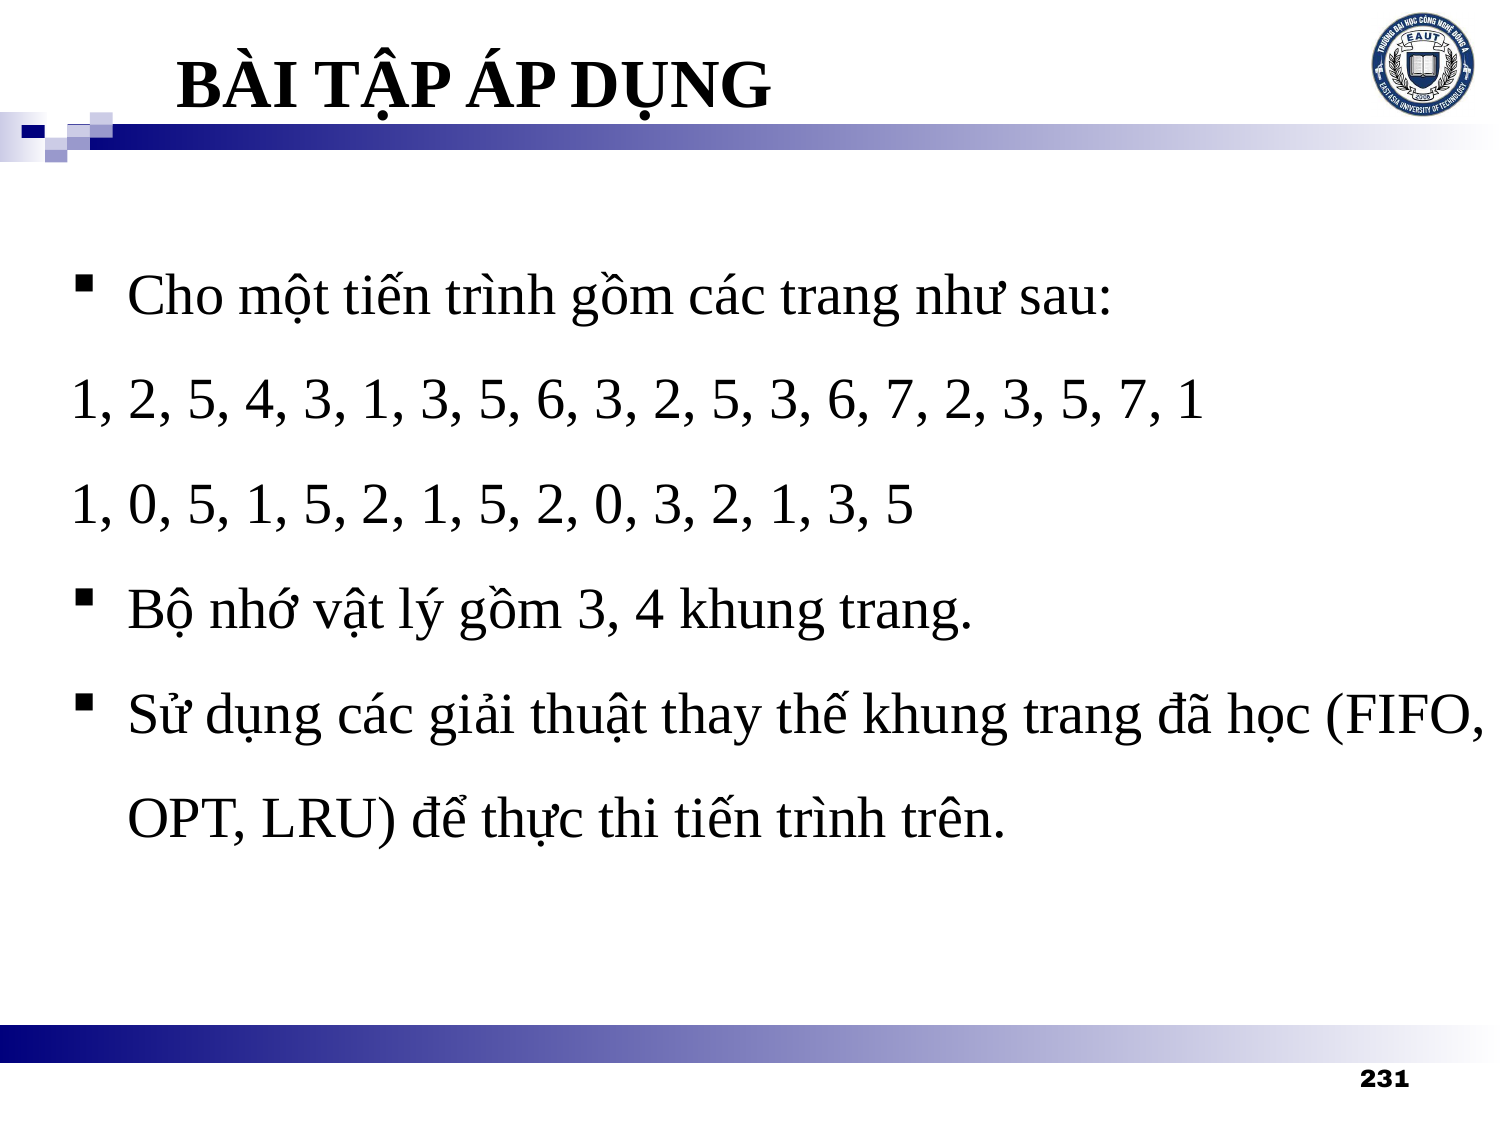

BÀI TẬP ÁP DỤNG
Cho một tiến trình gồm các trang như sau:
1, 2, 5, 4, 3, 1, 3, 5, 6, 3, 2, 5, 3, 6, 7, 2, 3, 5, 7, 1
1, 0, 5, 1, 5, 2, 1, 5, 2, 0, 3, 2, 1, 3, 5
Bộ nhớ vật lý gồm 3, 4 khung trang.
Sử dụng các giải thuật thay thế khung trang đã học (FIFO, OPT, LRU) để thực thi tiến trình trên.
231